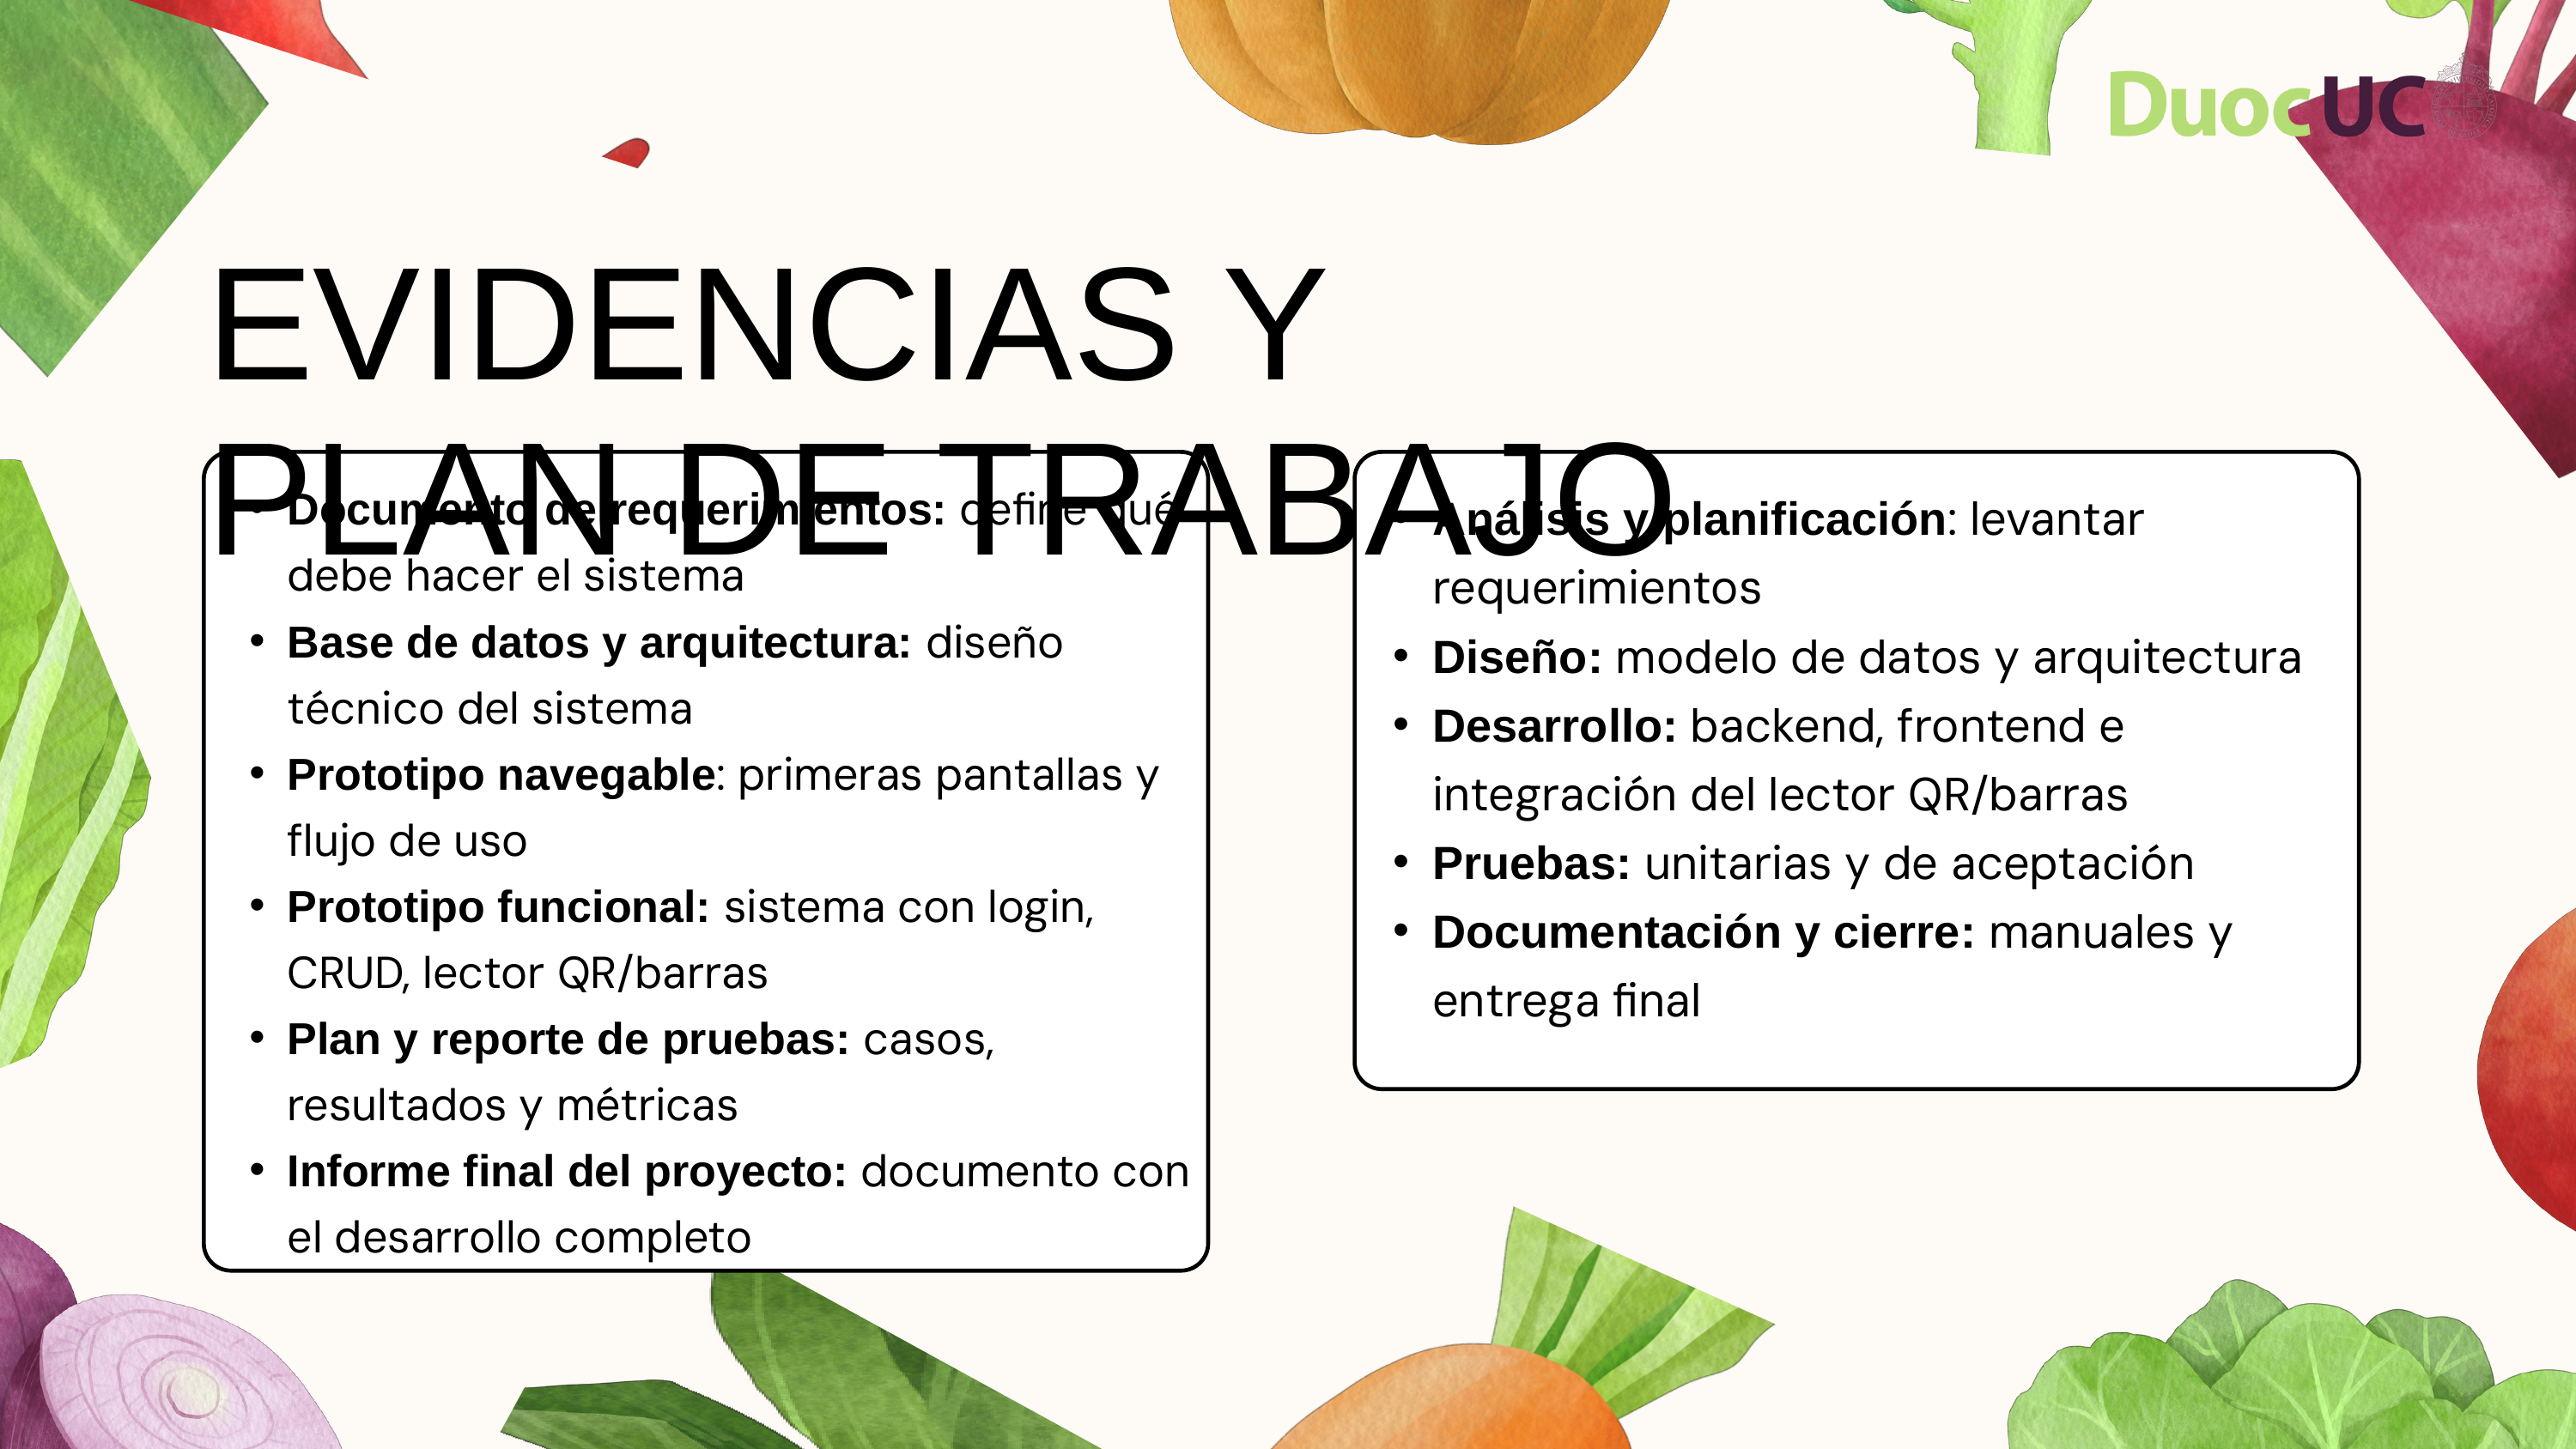

EVIDENCIAS Y PLAN DE TRABAJO

Documento de requerimientos: define qué debe hacer el sistema
Base de datos y arquitectura: diseño técnico del sistema
Prototipo navegable: primeras pantallas y flujo de uso
Prototipo funcional: sistema con login, CRUD, lector QR/barras
Plan y reporte de pruebas: casos, resultados y métricas
Informe final del proyecto: documento con el desarrollo completo

Análisis y planificación: levantar requerimientos
Diseño: modelo de datos y arquitectura
Desarrollo: backend, frontend e integración del lector QR/barras
Pruebas: unitarias y de aceptación
Documentación y cierre: manuales y entrega final